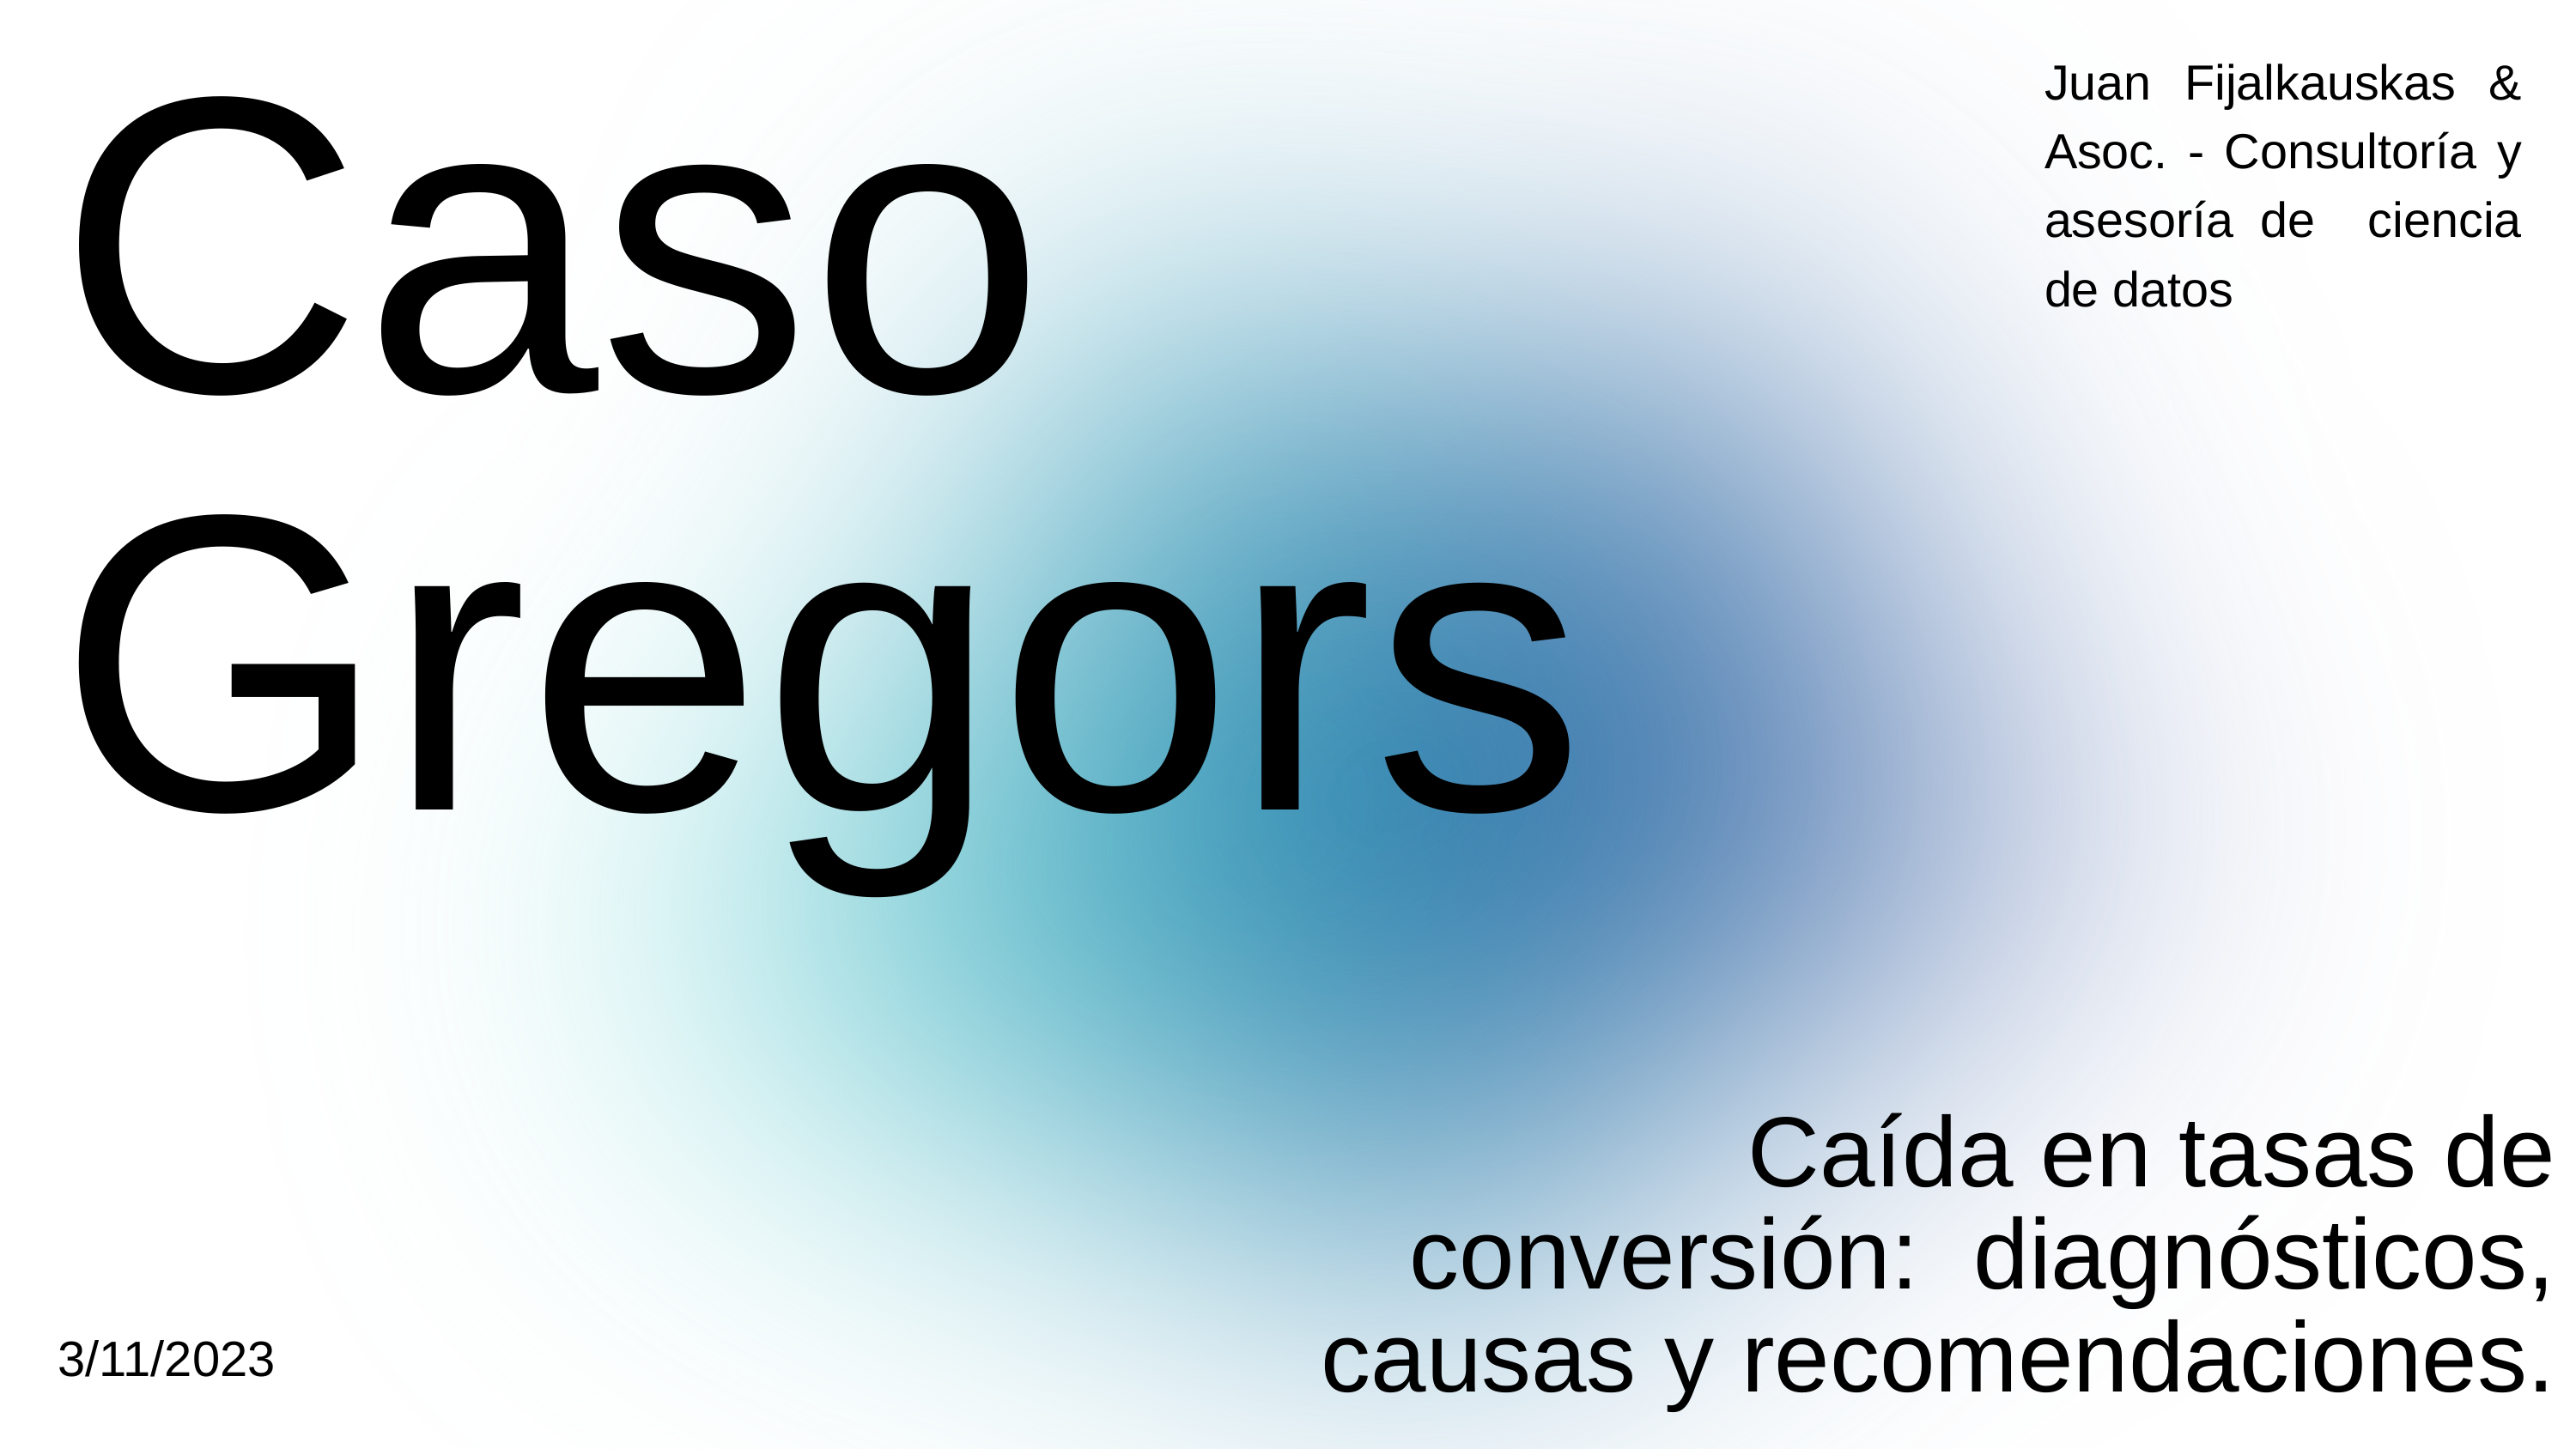

Juan Fijalkauskas & Asoc. - Consultoría y asesoría de  ciencia de datos
Caso
Gregors
Caída en tasas de conversión:  diagnósticos, causas y recomendaciones.
3/11/2023